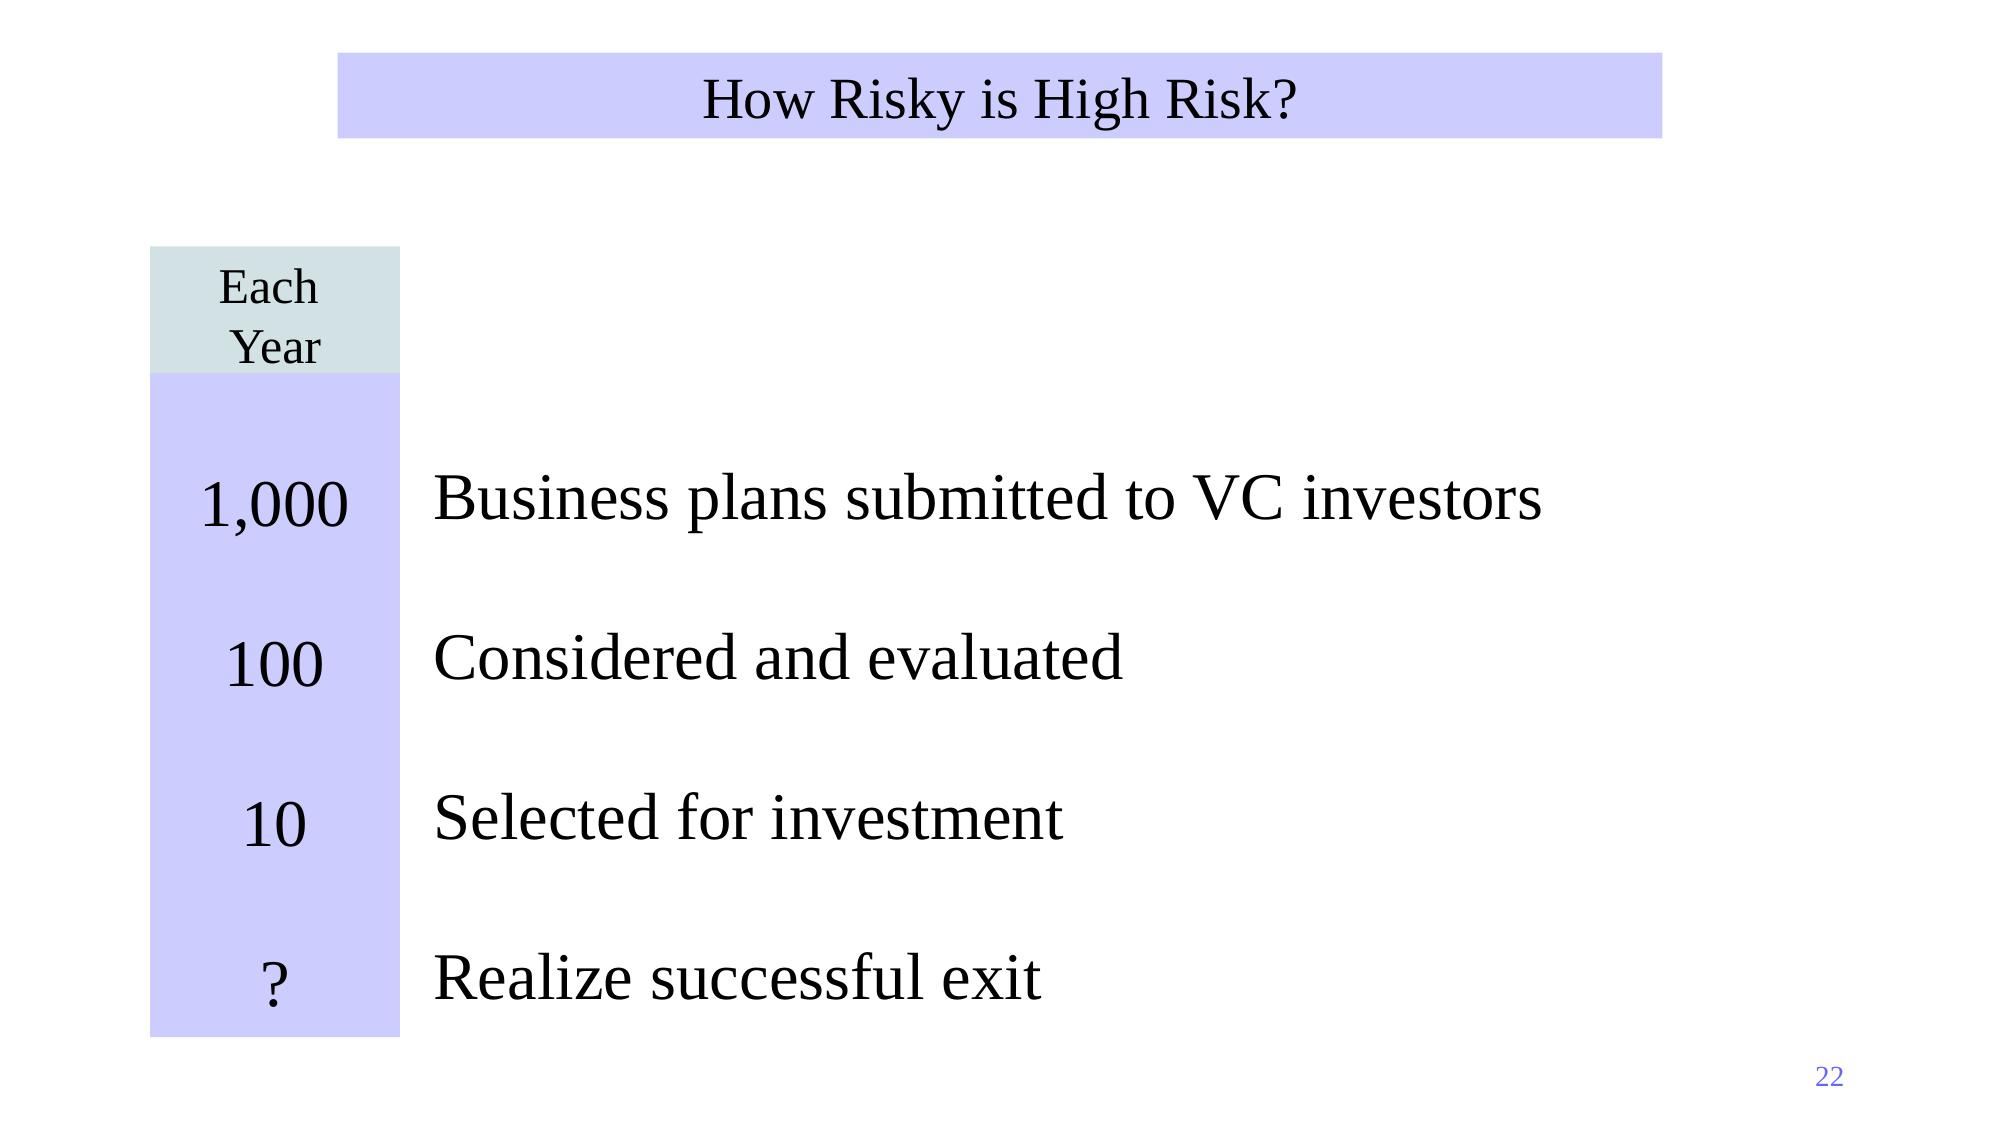

How Risky is High Risk?
Each
Year

1,000

100

10

?

Business plans submitted to VC investors

Considered and evaluated

Selected for investment

Realize successful exit

22